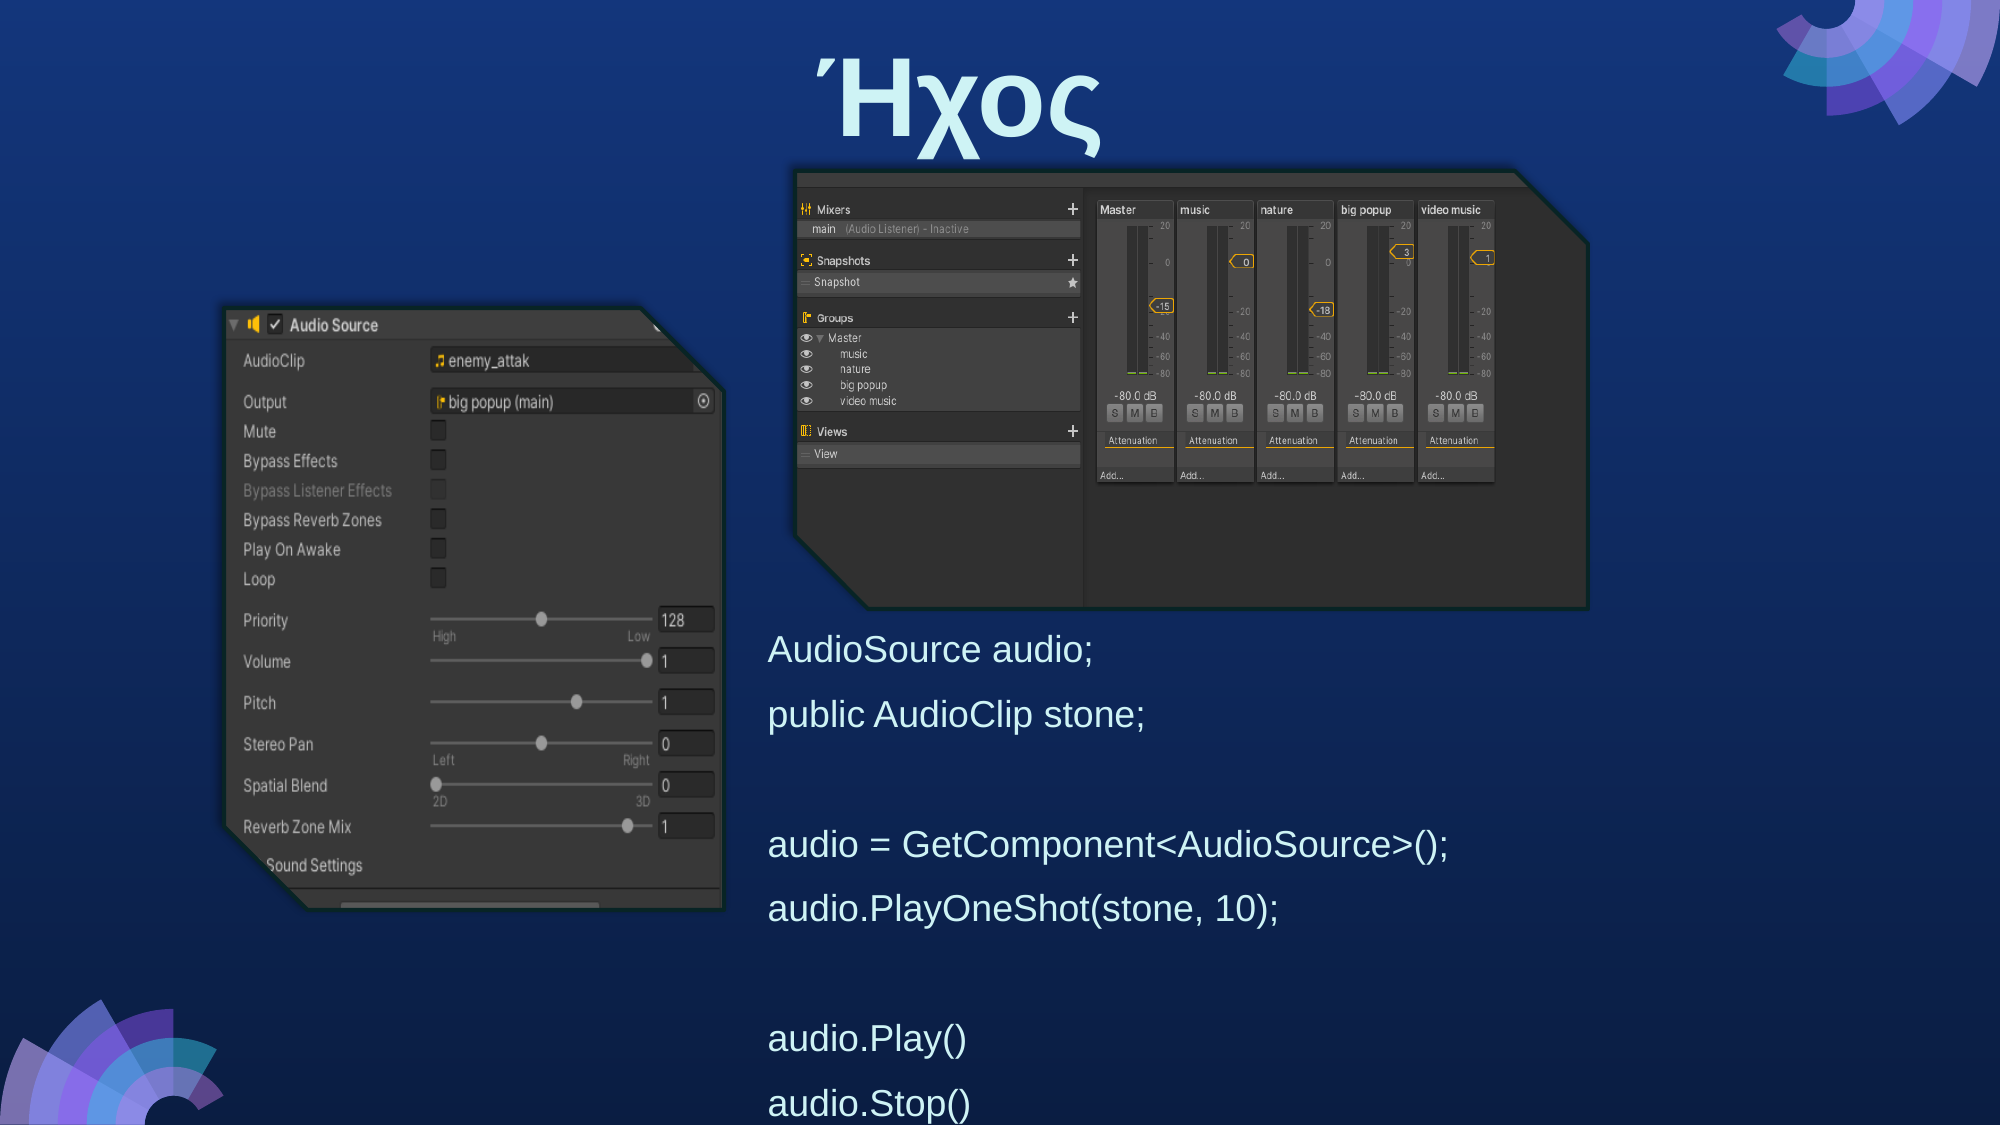

Ήχος

AudioSource audio;
public AudioClip stone;

audio = GetComponent<AudioSource>();
audio.PlayOneShot(stone, 10);

audio.Play()
audio.Stop()